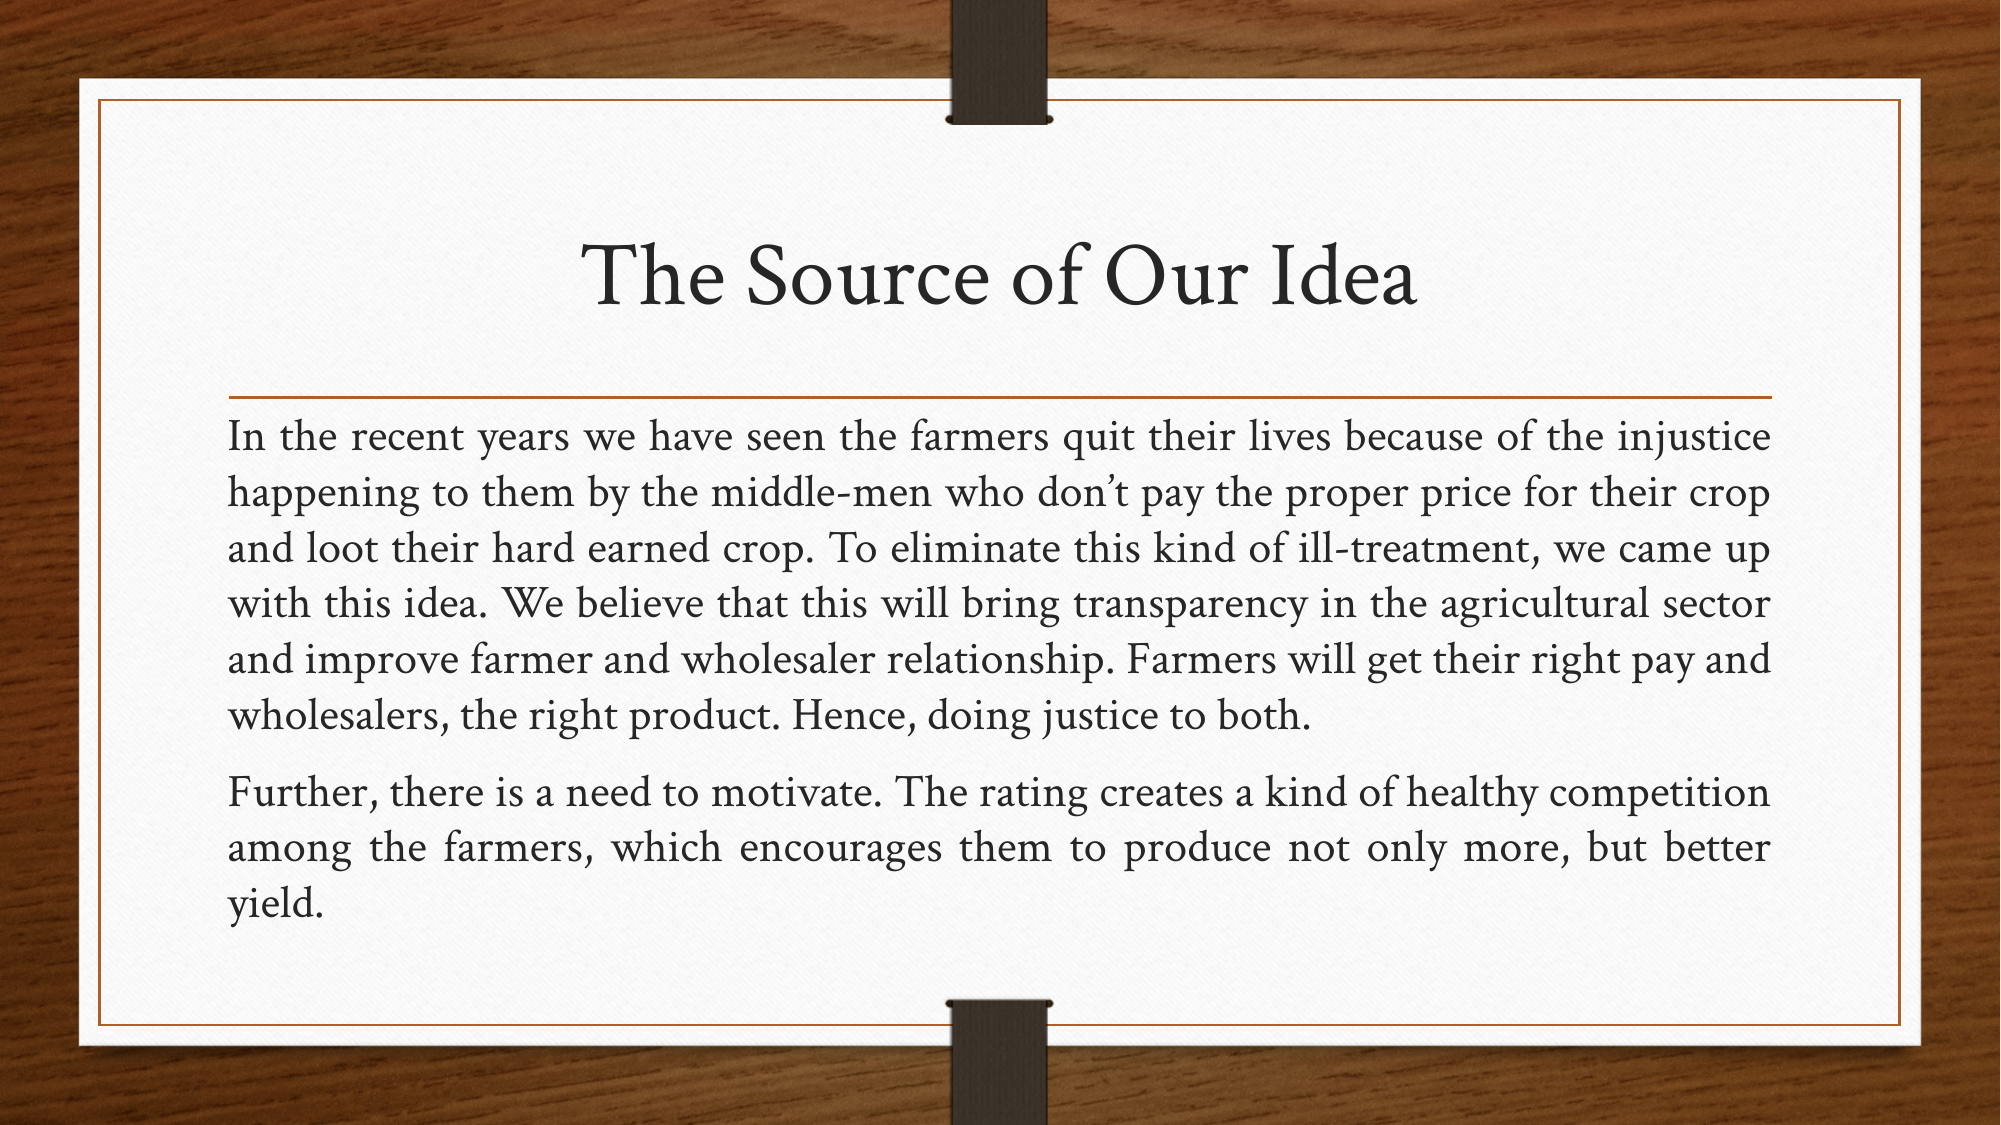

# The Source of Our Idea
In the recent years we have seen the farmers quit their lives because of the injustice happening to them by the middle-men who don’t pay the proper price for their crop and loot their hard earned crop. To eliminate this kind of ill-treatment, we came up with this idea. We believe that this will bring transparency in the agricultural sector and improve farmer and wholesaler relationship. Farmers will get their right pay and wholesalers, the right product. Hence, doing justice to both.
Further, there is a need to motivate. The rating creates a kind of healthy competition among the farmers, which encourages them to produce not only more, but better yield.